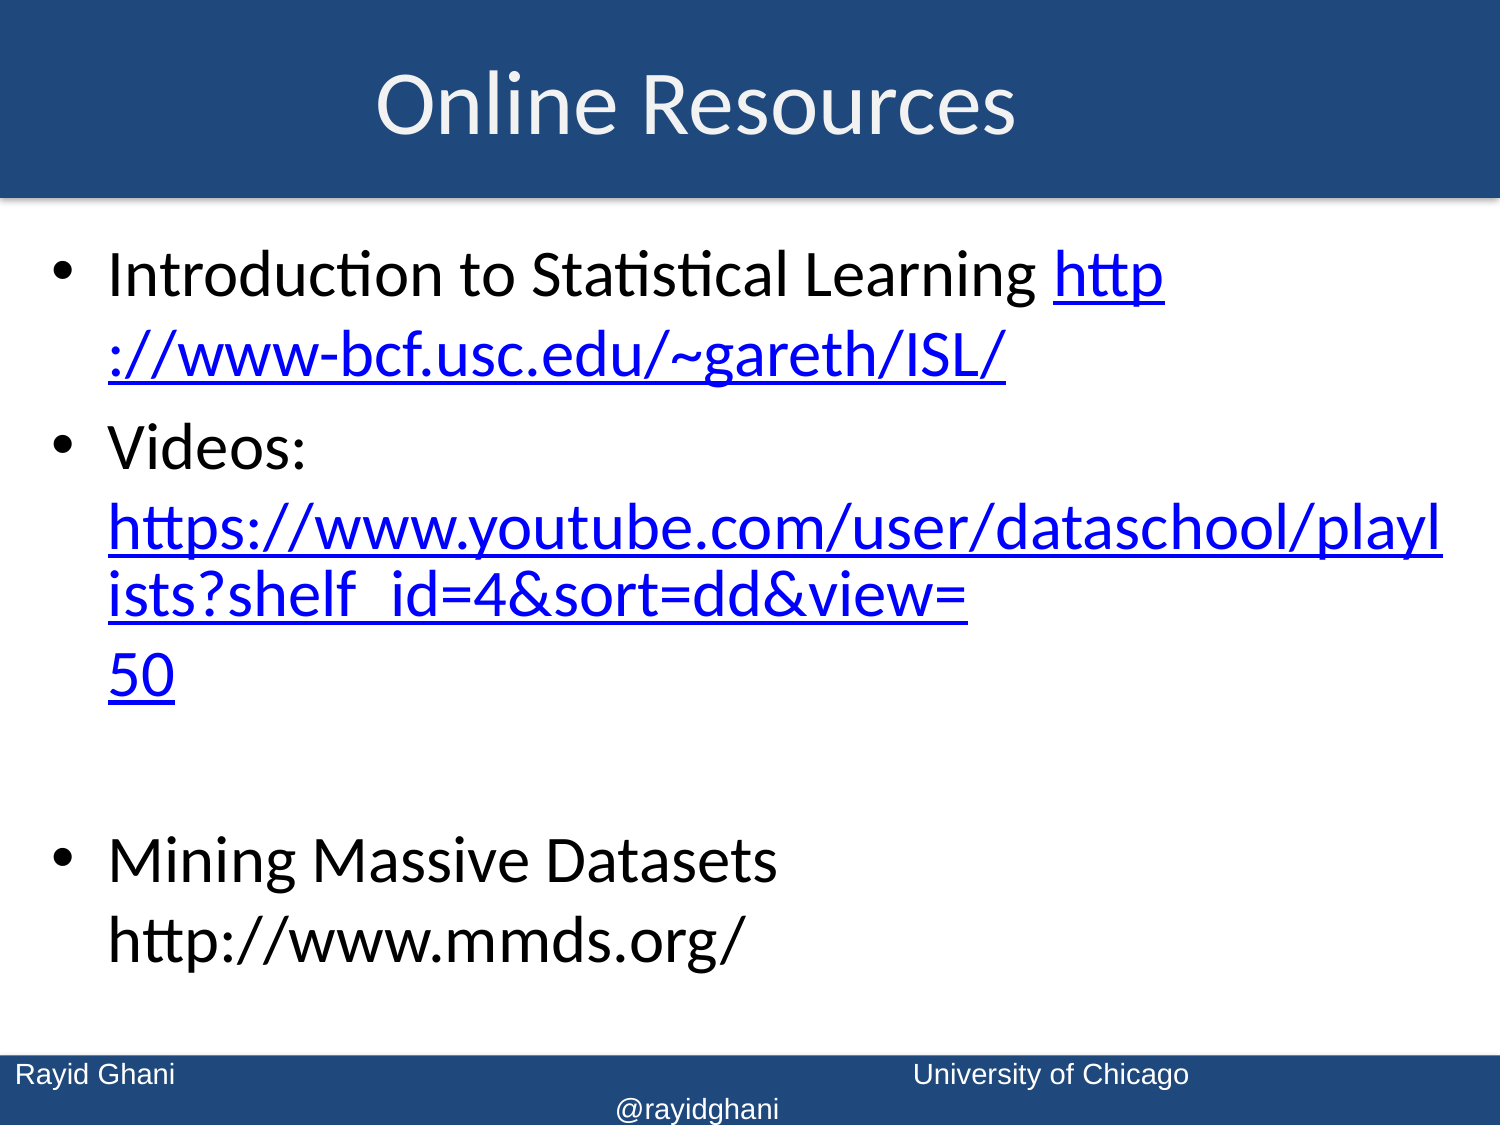

# Online Resources
Introduction to Statistical Learning http://www-bcf.usc.edu/~gareth/ISL/
Videos: https://www.youtube.com/user/dataschool/playlists?shelf_id=4&sort=dd&view=50

Mining Massive Datasets
http://www.mmds.org/